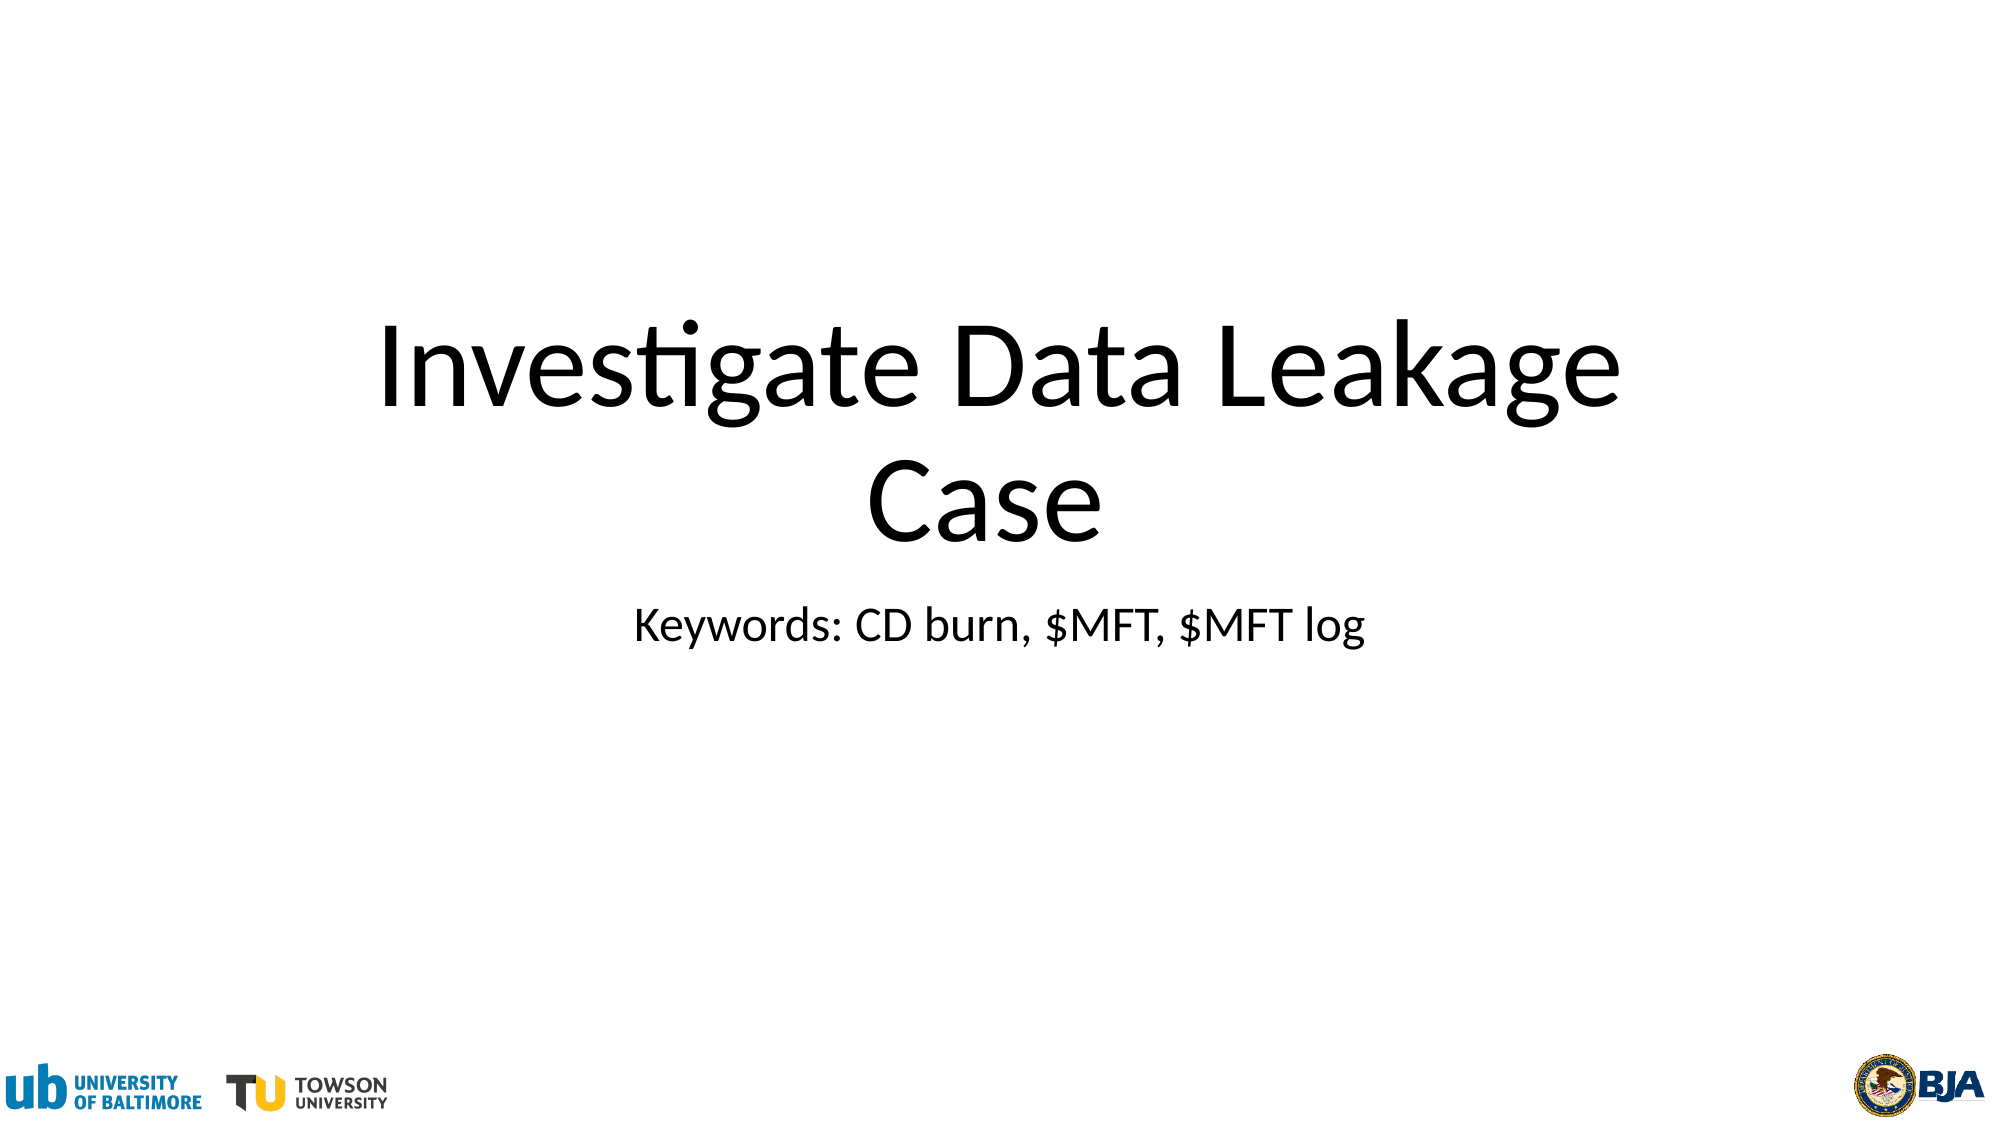

# Investigate Data Leakage Case
Keywords: CD burn, $MFT, $MFT log